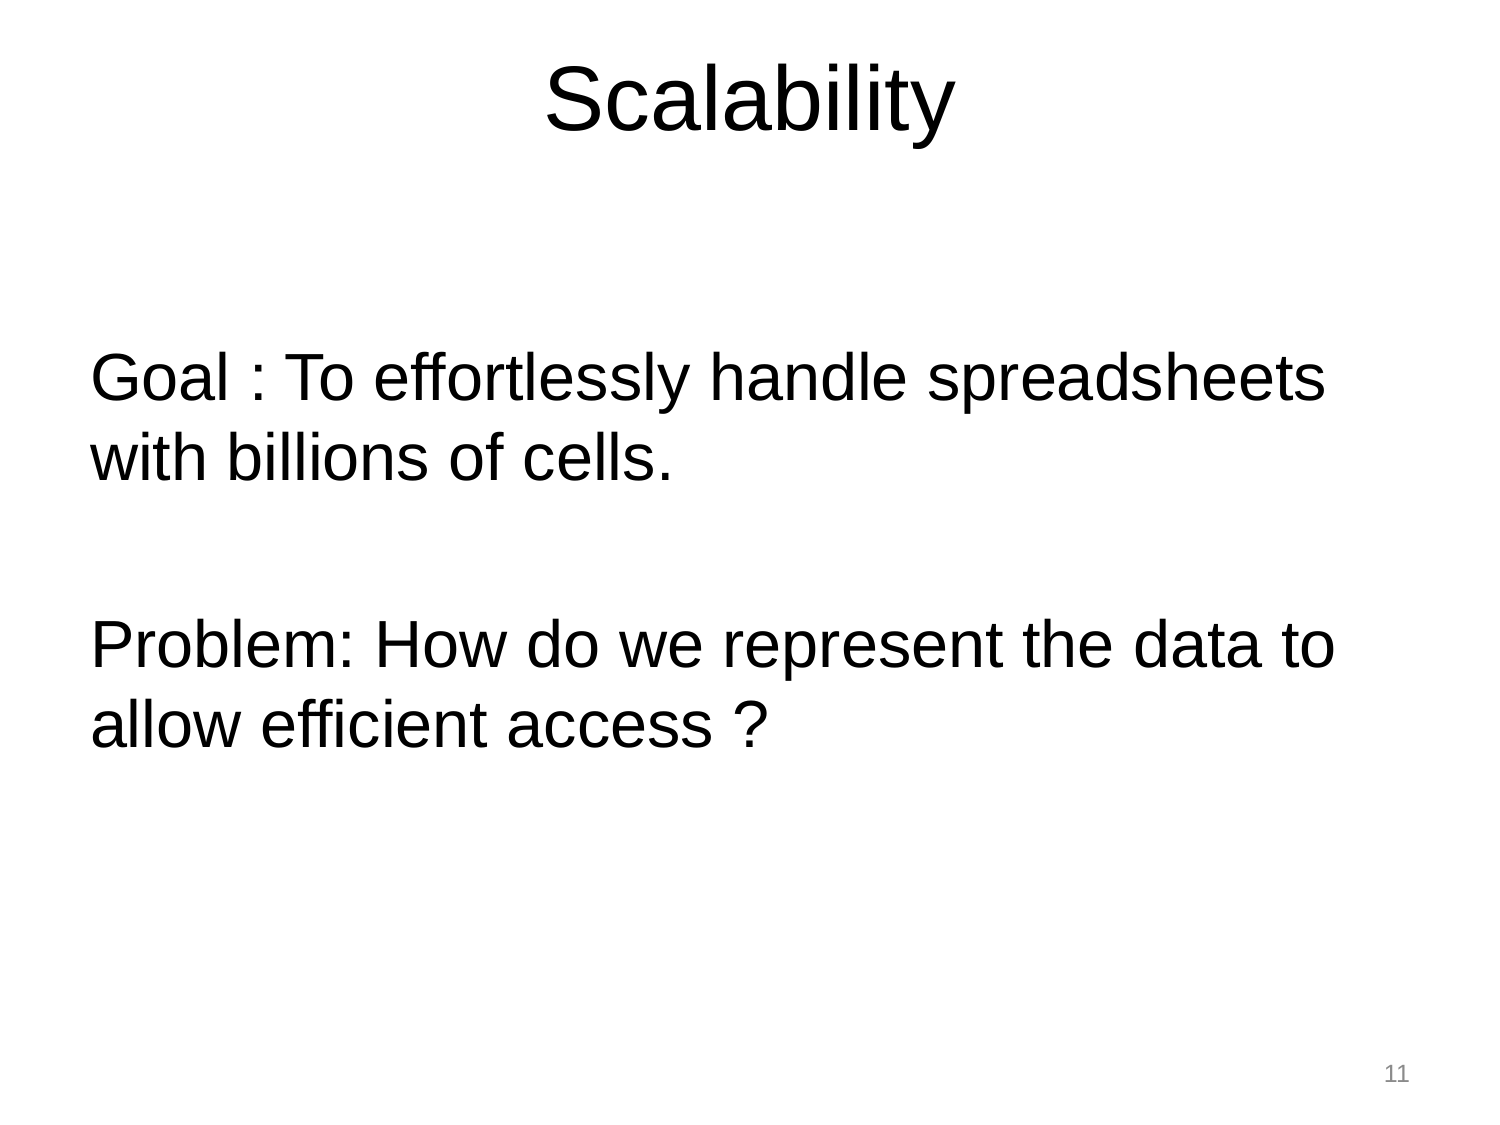

# Scalability

Goal : To effortlessly handle spreadsheets with billions of cells.

Problem: How do we represent the data to allow efficient access ?
11